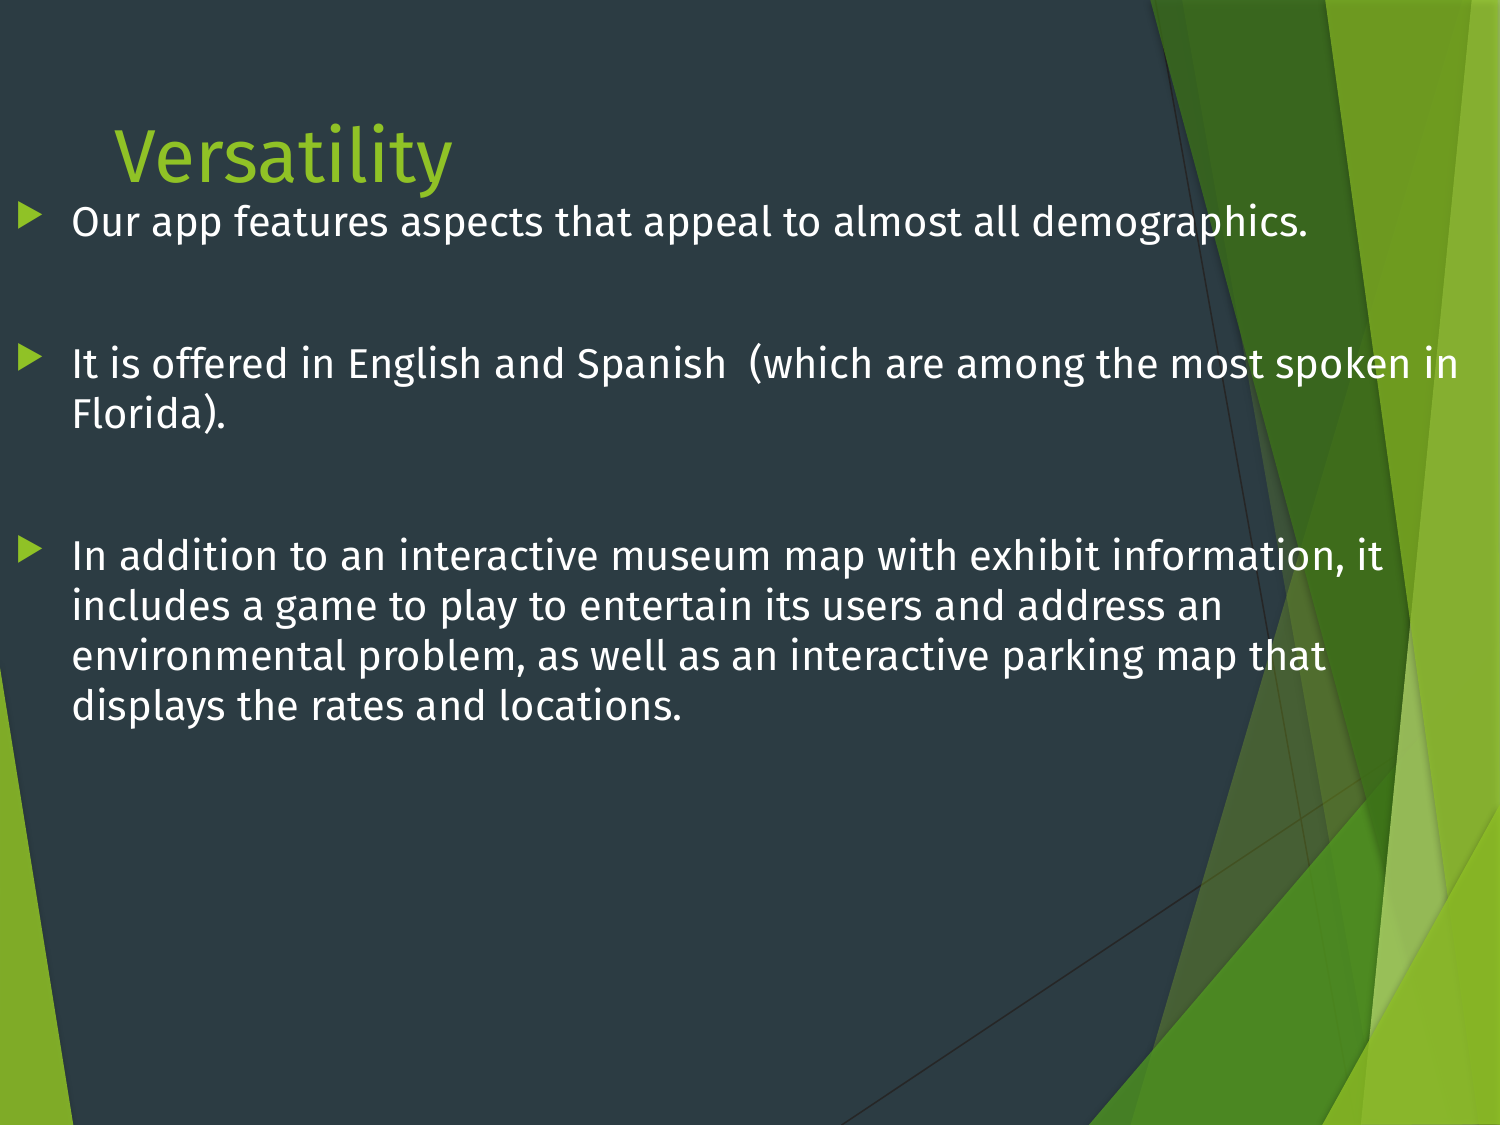

# Versatility
Our app features aspects that appeal to almost all demographics.

It is offered in English and Spanish  (which are among the most spoken in Florida).

In addition to an interactive museum map with exhibit information, it includes a game to play to entertain its users and address an environmental problem, as well as an interactive parking map that displays the rates and locations.